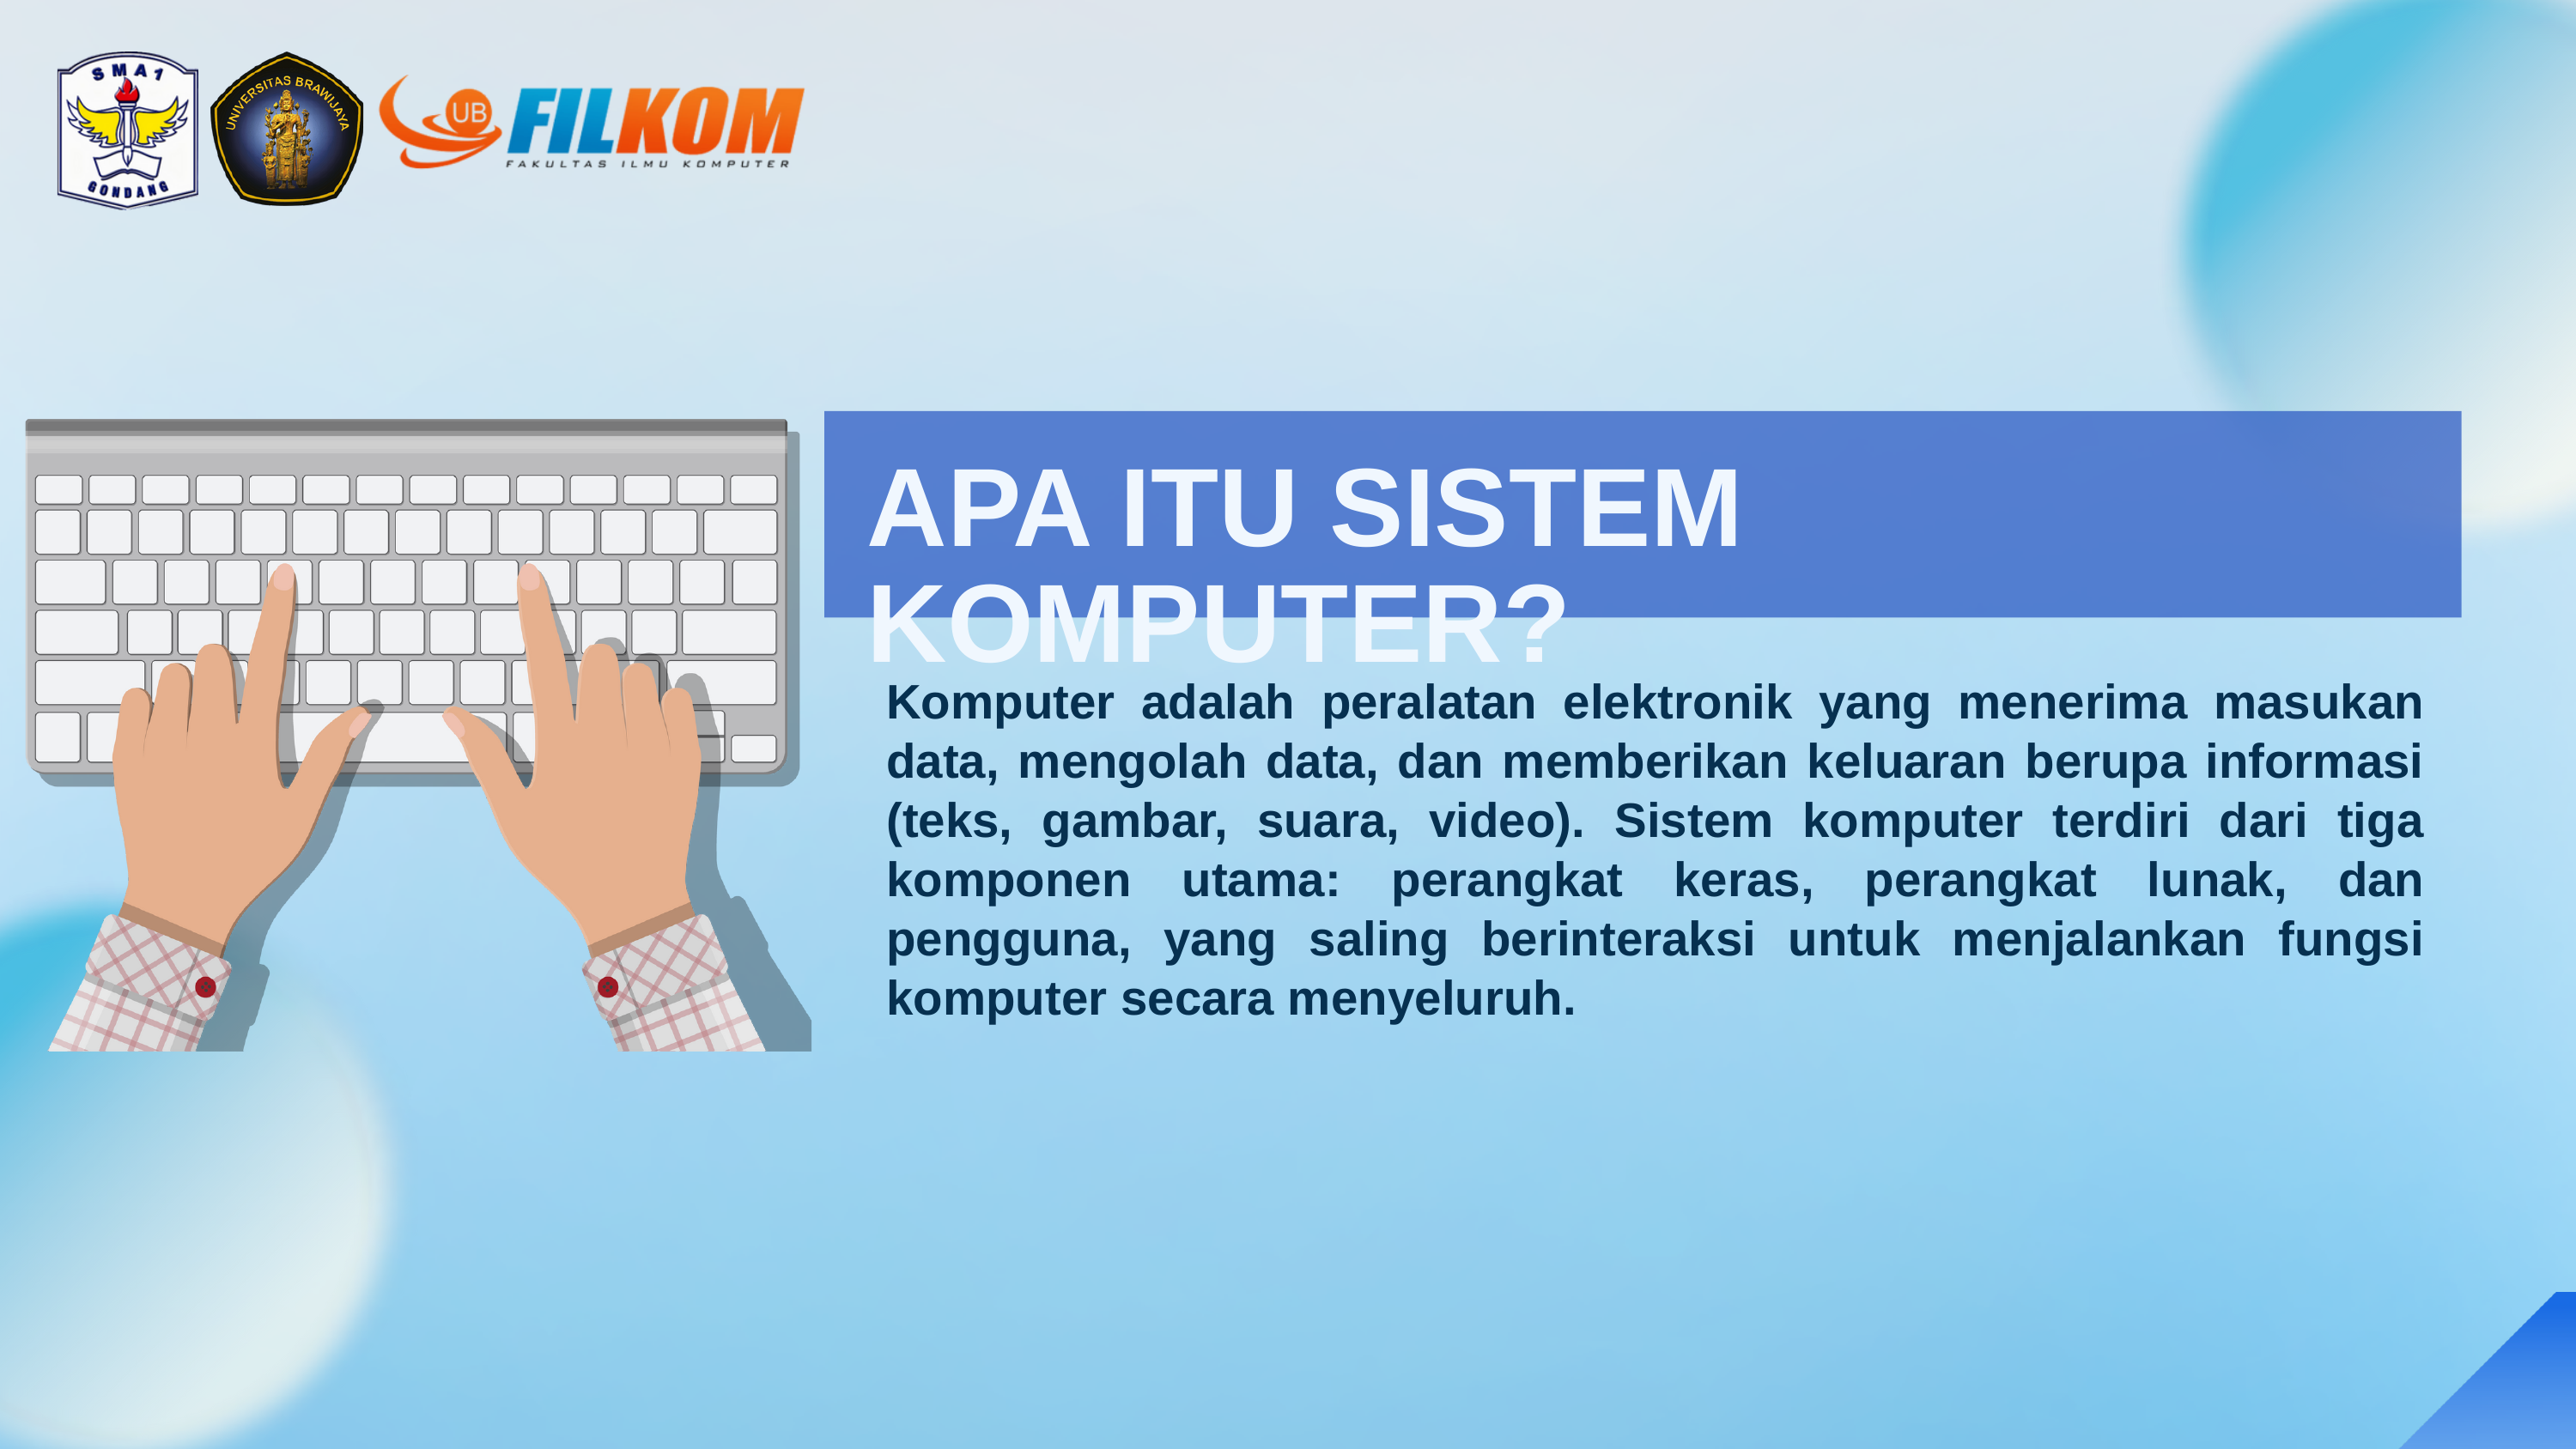

APA ITU SISTEM KOMPUTER?
Komputer adalah peralatan elektronik yang menerima masukan data, mengolah data, dan memberikan keluaran berupa informasi (teks, gambar, suara, video). Sistem komputer terdiri dari tiga komponen utama: perangkat keras, perangkat lunak, dan pengguna, yang saling berinteraksi untuk menjalankan fungsi komputer secara menyeluruh.